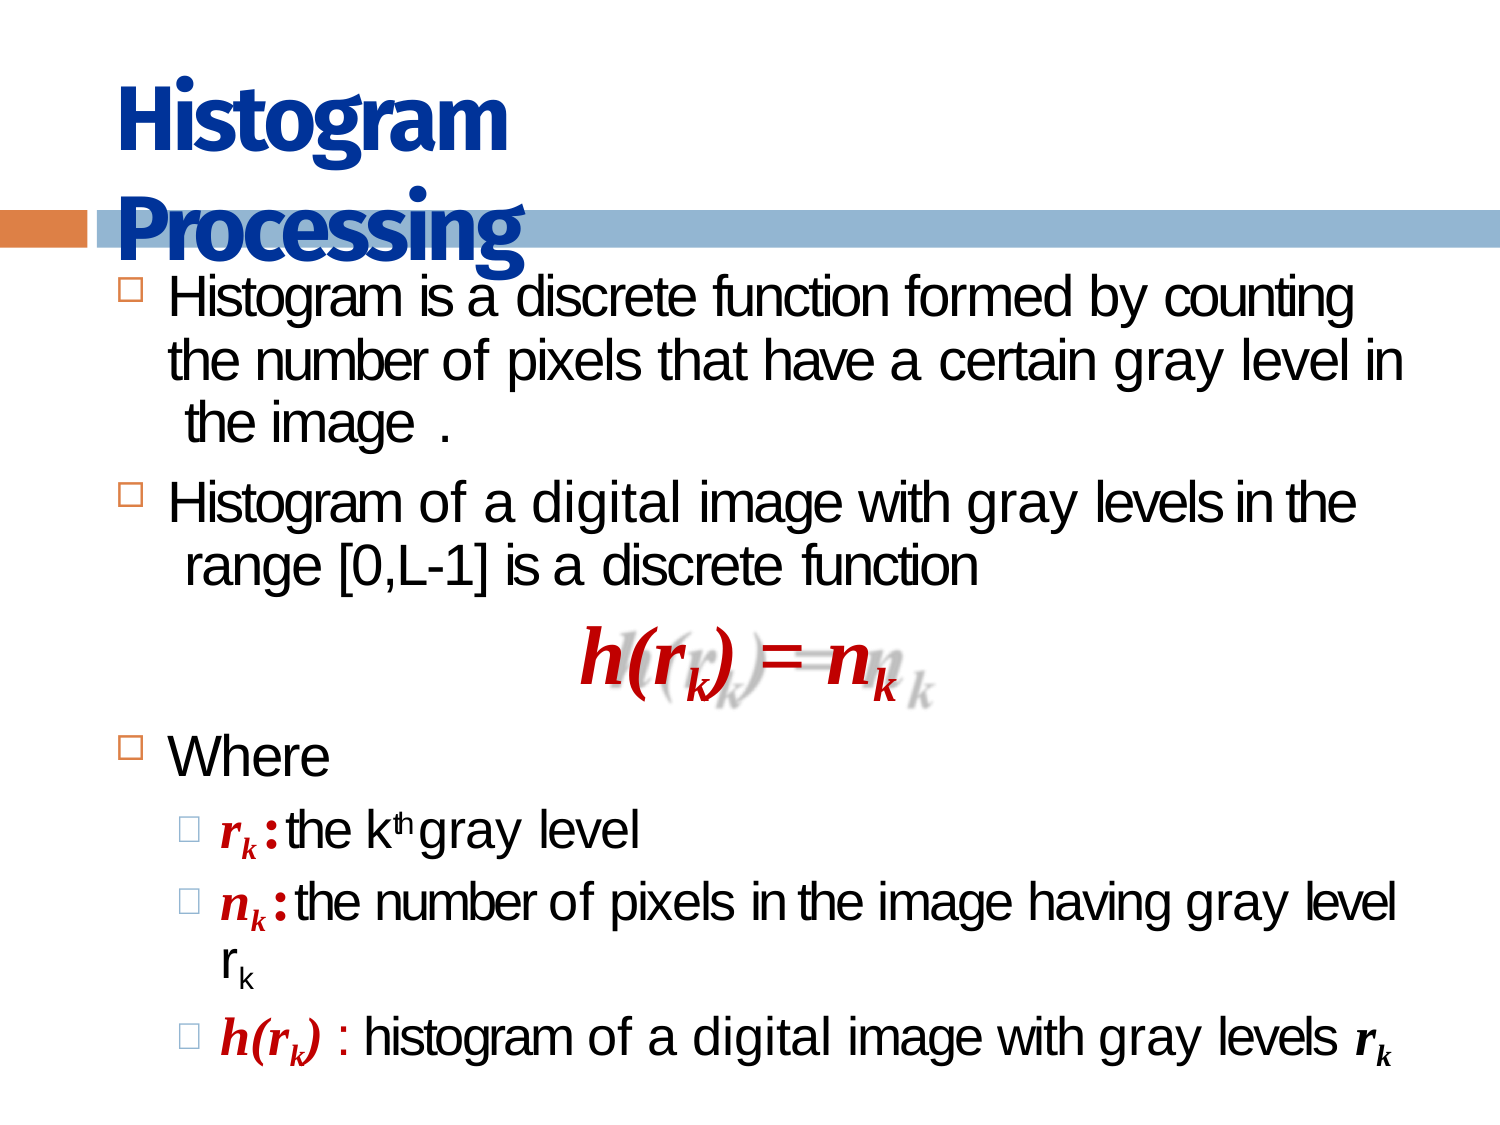

# Histogram Processing
Histogram is a discrete function formed by counting  the number of pixels that have a certain gray level in  the image .
Histogram of a digital image with gray levels in the  range [0,L-1] is a discrete function
h(rk) = nk
Where
rk : the kth gray level
nk : the number of pixels in the image having gray level  rk
h(rk) : histogram of a digital image with gray levels rk